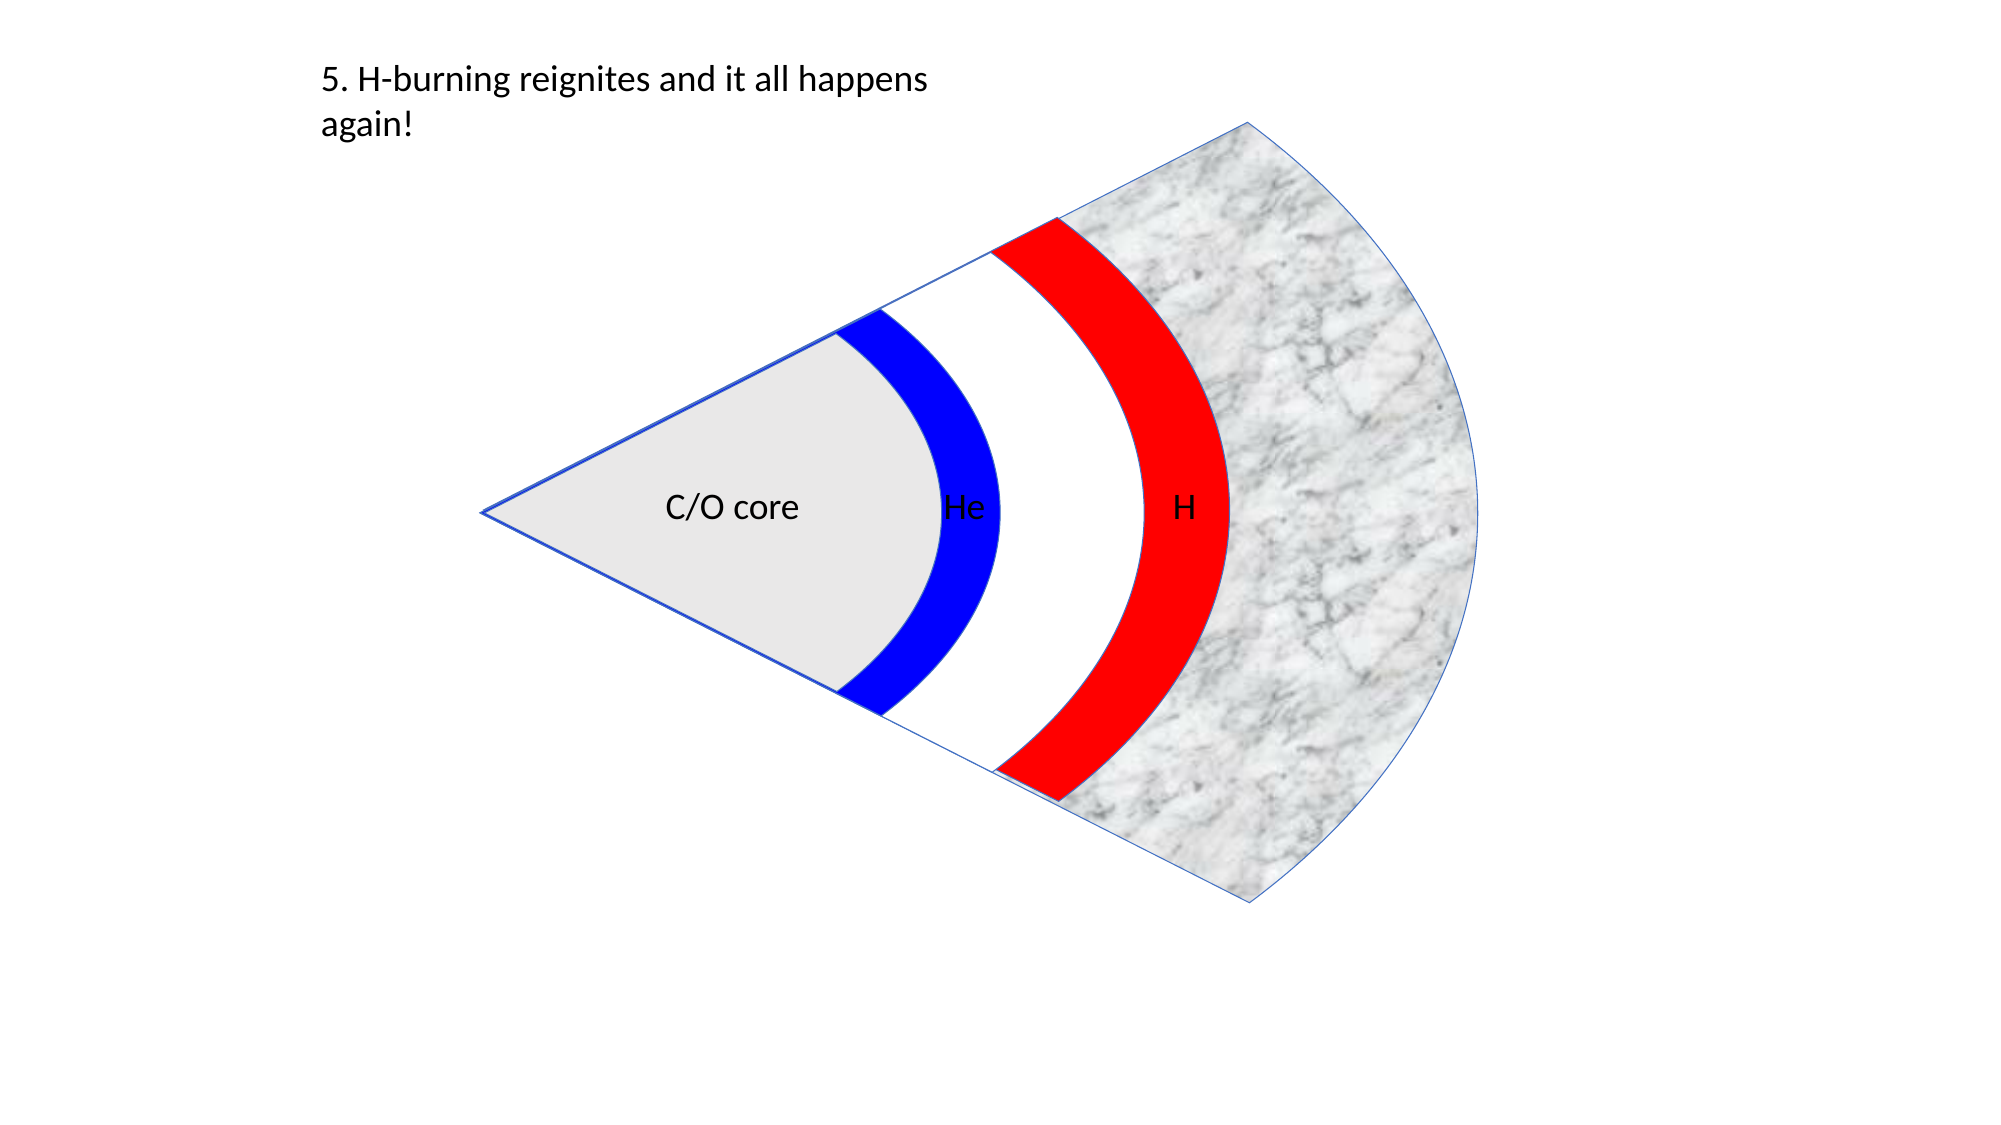

5. H-burning reignites and it all happens again!

C/O core
He
H